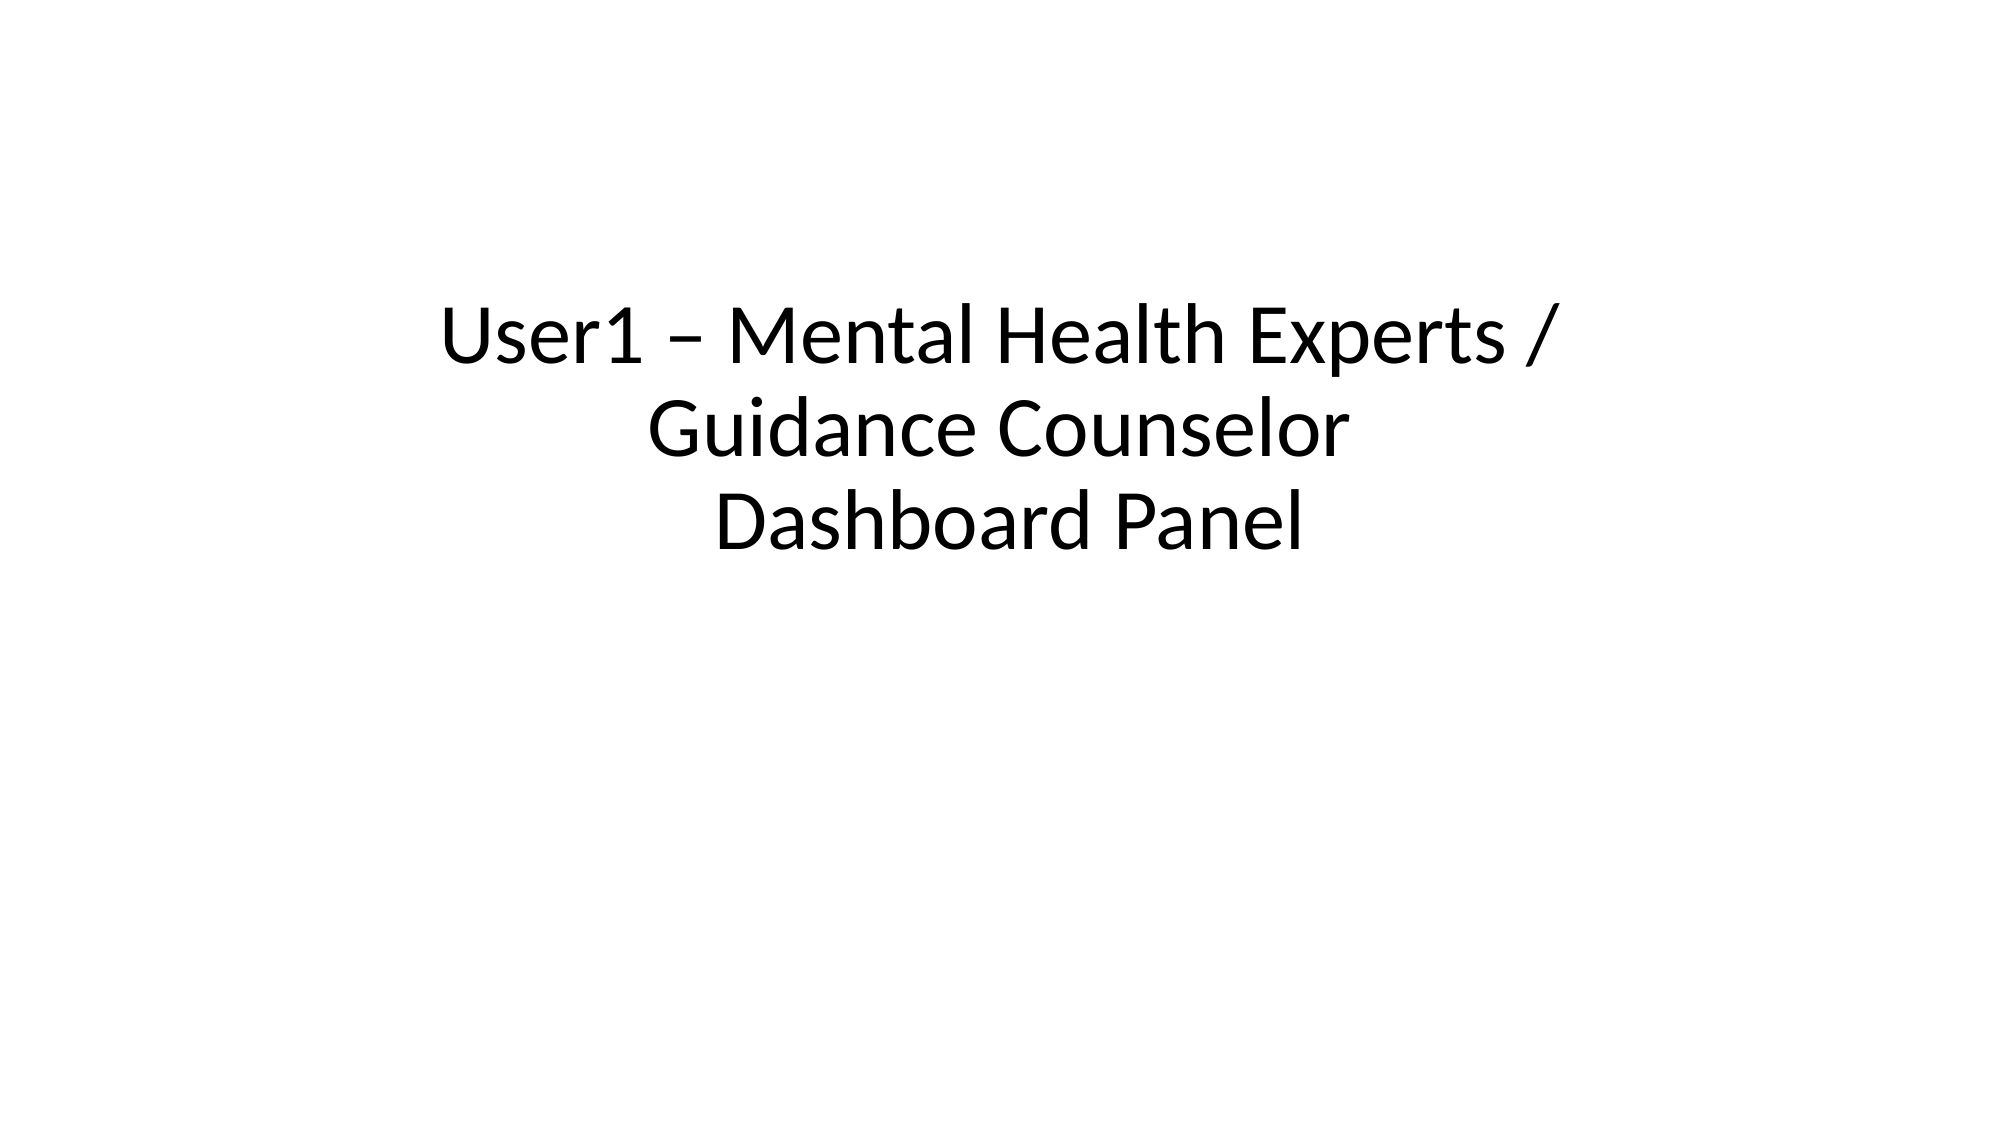

# User1 – Mental Health Experts / Guidance Counselor Dashboard Panel